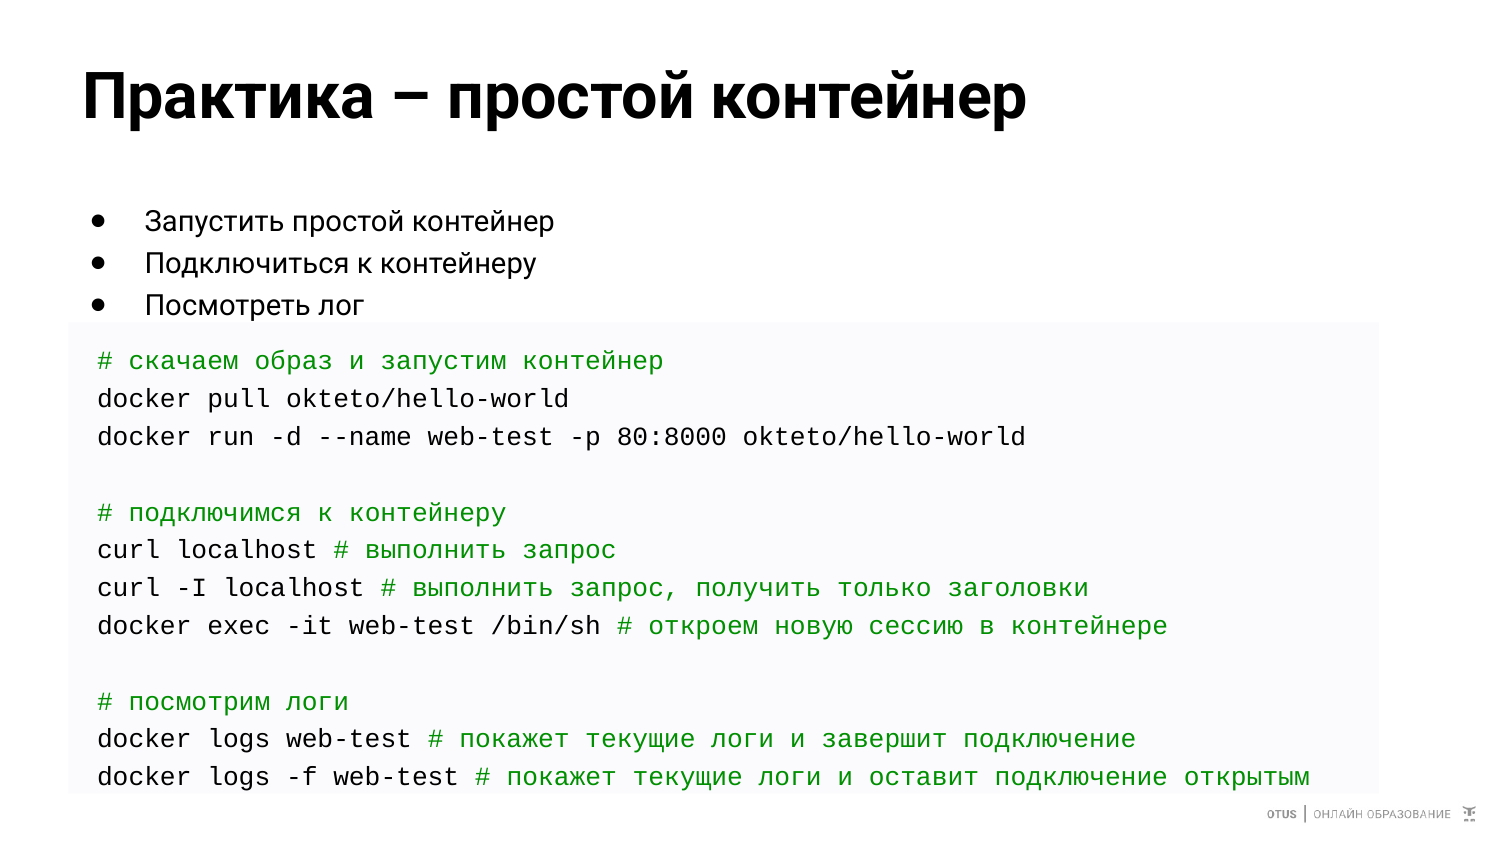

# Практика – простой контейнер
Запустить простой контейнер
Подключиться к контейнеру
Посмотреть лог

# скачаем образ и запустим контейнер
docker pull okteto/hello-world
docker run -d --name web-test -p 80:8000 okteto/hello-world

# подключимся к контейнеру
curl localhost # выполнить запрос
curl -I localhost # выполнить запрос, получить только заголовки
docker exec -it web-test /bin/sh # откроем новую сессию в контейнере

# посмотрим логи
docker logs web-test # покажет текущие логи и завершит подключение
docker logs -f web-test # покажет текущие логи и оставит подключение открытым